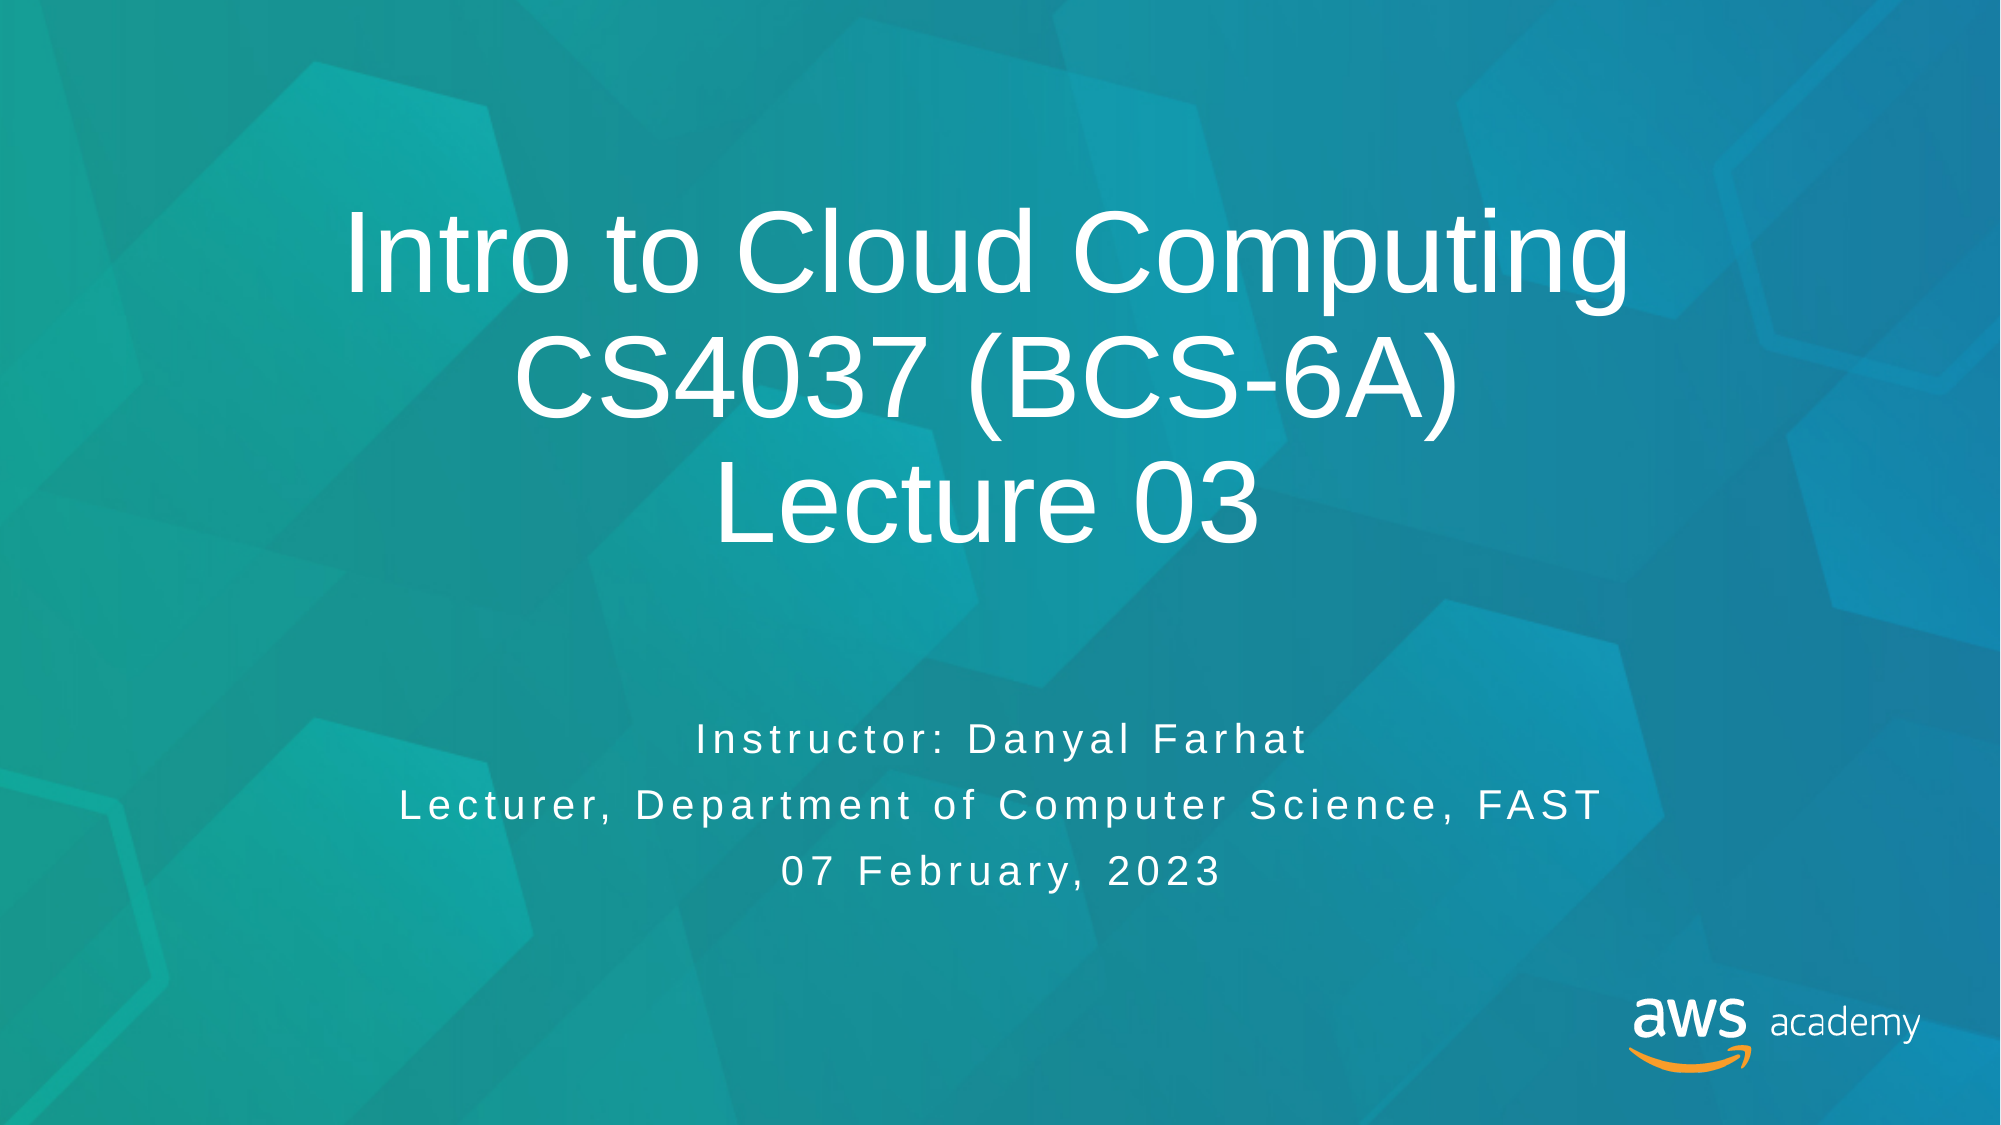

# Intro to Cloud Computing CS4037 (BCS-6A) Lecture 03
Instructor: Danyal Farhat
Lecturer, Department of Computer Science, FAST
07 February, 2023